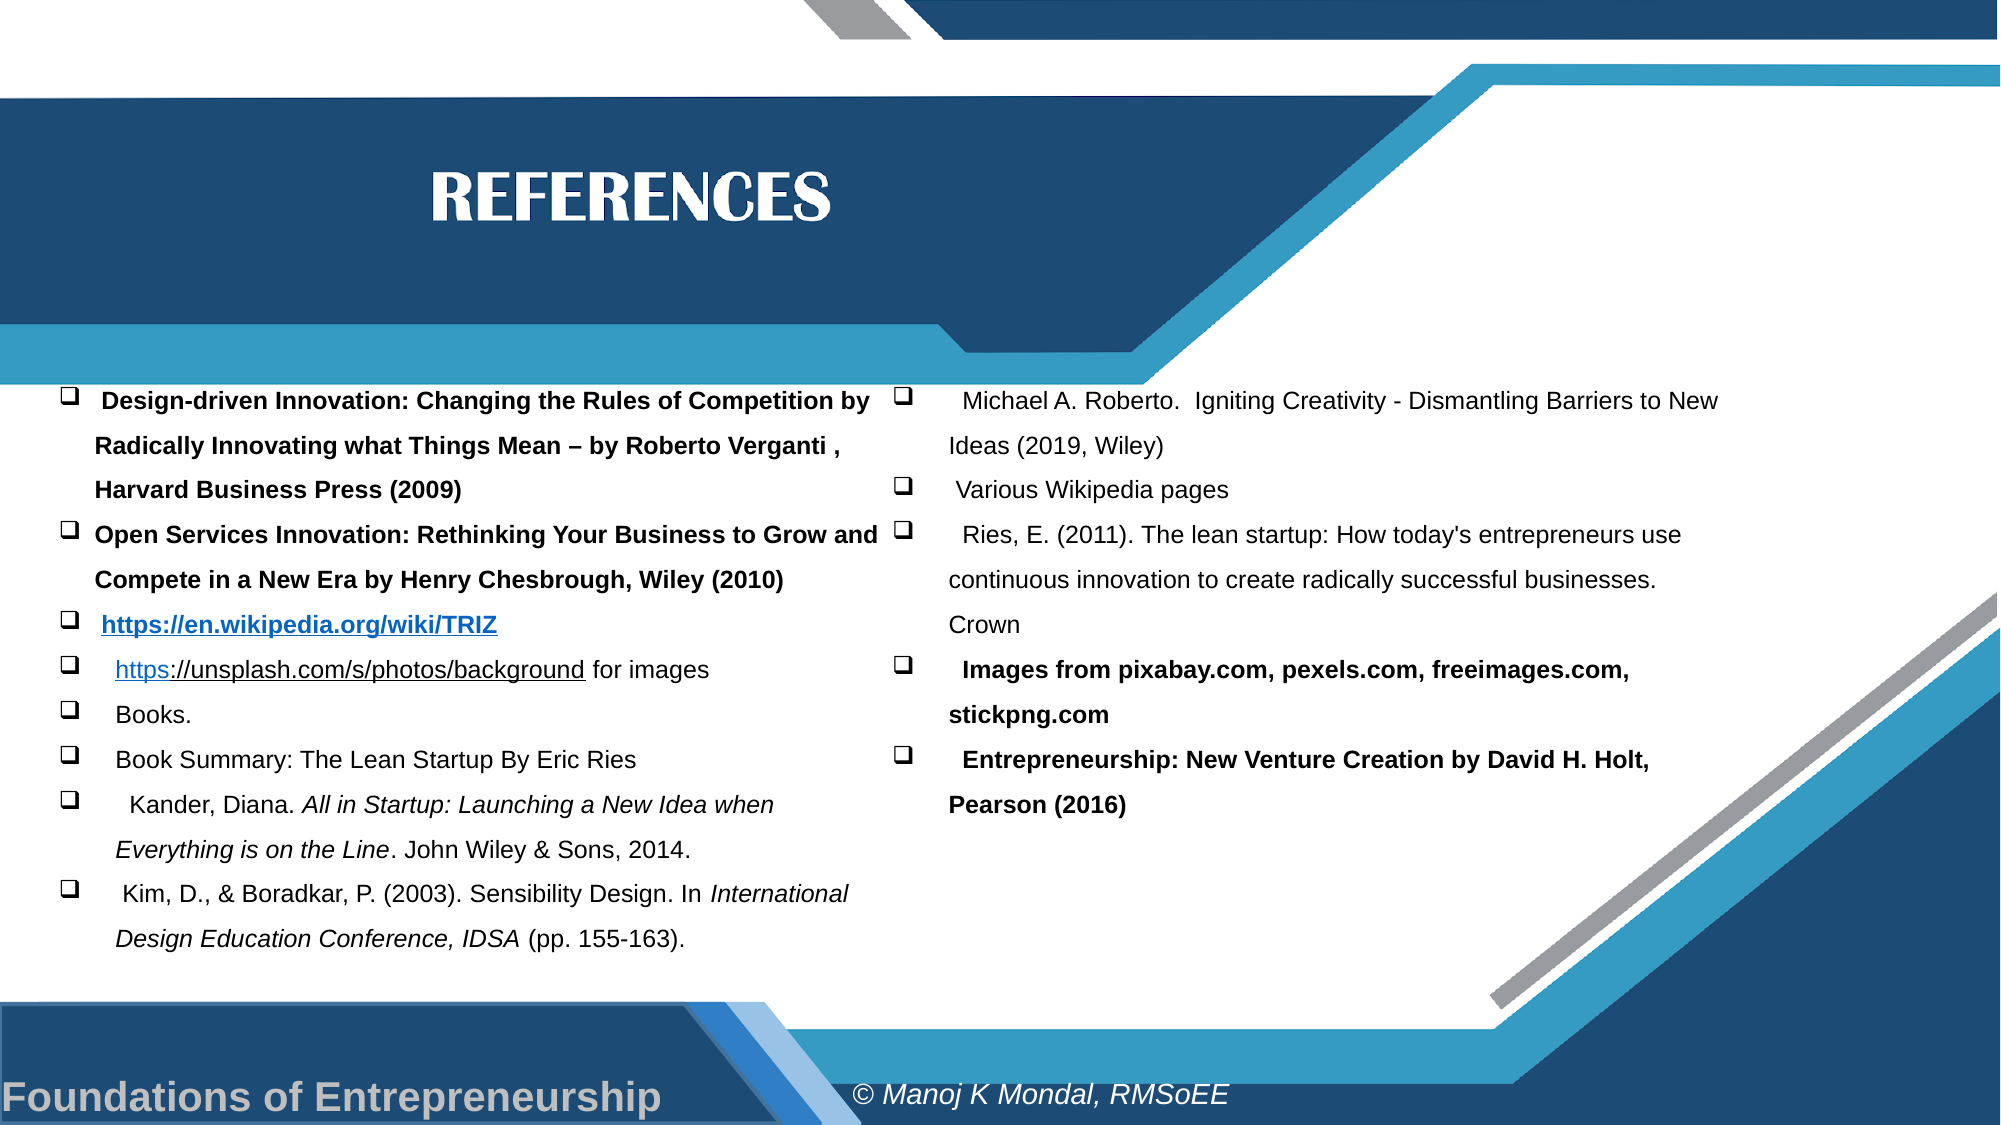

Design-driven Innovation: Changing the Rules of Competition by Radically Innovating what Things Mean – by Roberto Verganti , Harvard Business Press (2009)
Open Services Innovation: Rethinking Your Business to Grow and Compete in a New Era by Henry Chesbrough, Wiley (2010)
 https://en.wikipedia.org/wiki/TRIZ
https://unsplash.com/s/photos/background for images
Books.
Book Summary: The Lean Startup By Eric Ries
  Kander, Diana. All in Startup: Launching a New Idea when Everything is on the Line. John Wiley & Sons, 2014.
 Kim, D., & Boradkar, P. (2003). Sensibility Design. In International Design Education Conference, IDSA (pp. 155-163).
  Michael A. Roberto.  Igniting Creativity - Dismantling Barriers to New Ideas (2019, Wiley)
 Various Wikipedia pages
  Ries, E. (2011). The lean startup: How today's entrepreneurs use continuous innovation to create radically successful businesses. Crown
  Images from pixabay.com, pexels.com, freeimages.com, stickpng.com
  Entrepreneurship: New Venture Creation by David H. Holt, Pearson (2016)